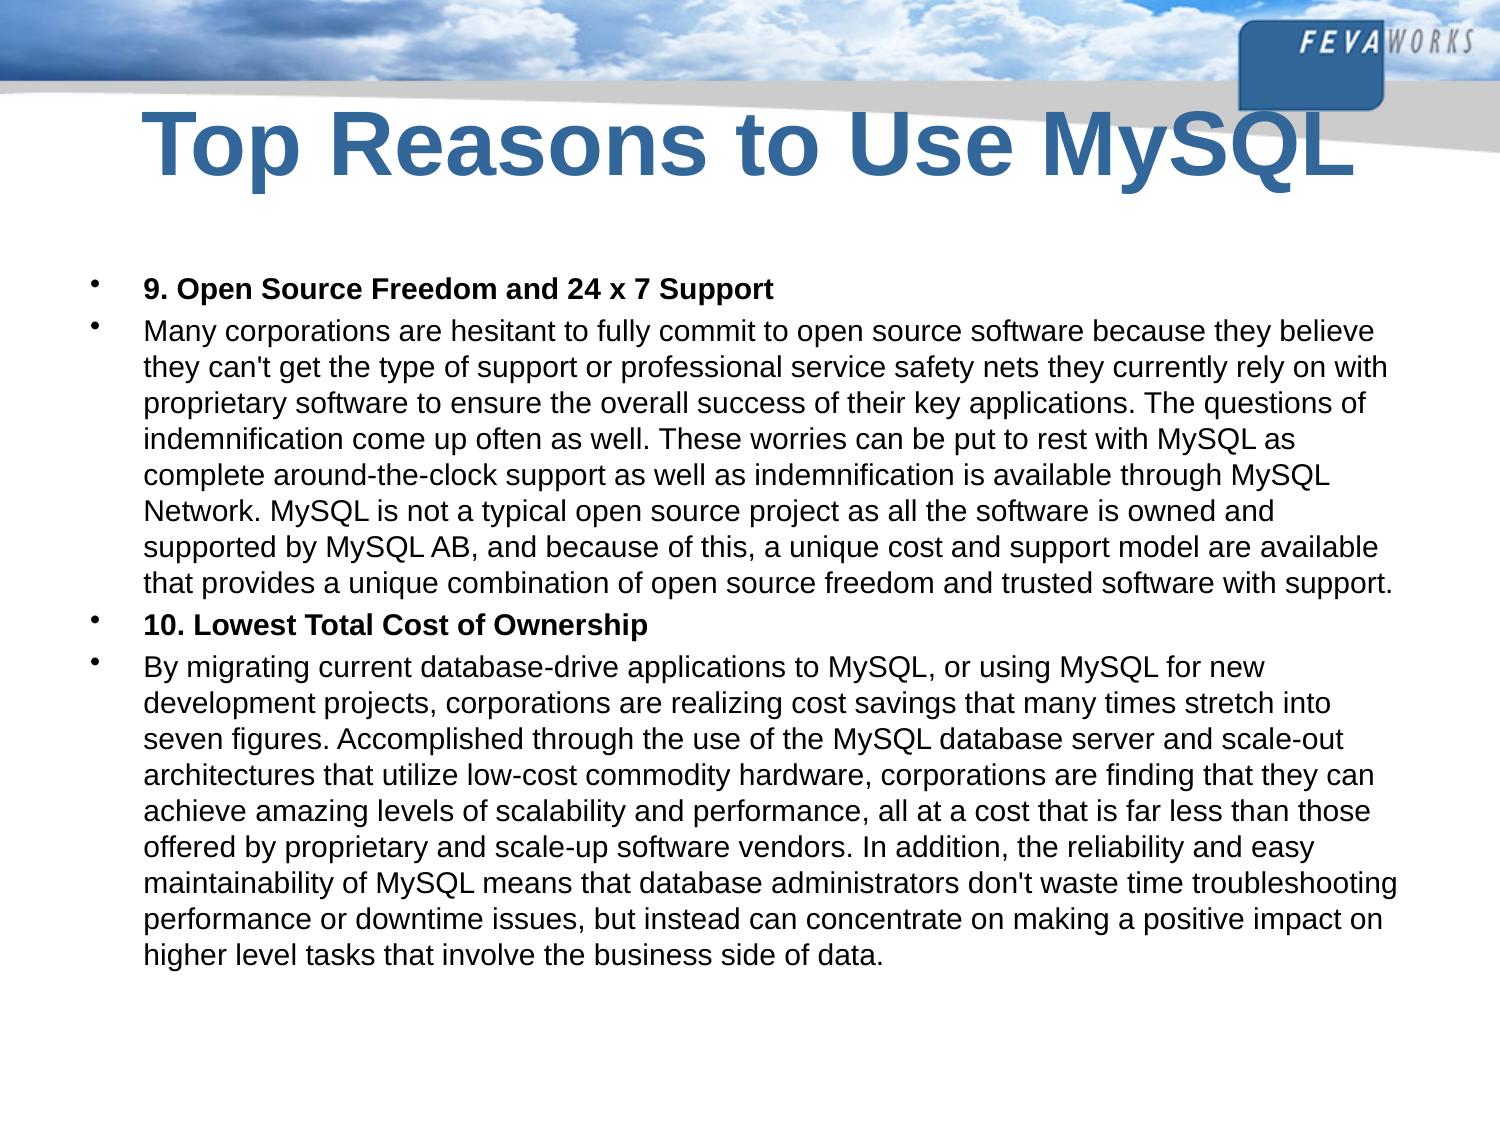

# Top Reasons to Use MySQL
9. Open Source Freedom and 24 x 7 Support
Many corporations are hesitant to fully commit to open source software because they believe they can't get the type of support or professional service safety nets they currently rely on with proprietary software to ensure the overall success of their key applications. The questions of indemnification come up often as well. These worries can be put to rest with MySQL as complete around-the-clock support as well as indemnification is available through MySQL Network. MySQL is not a typical open source project as all the software is owned and supported by MySQL AB, and because of this, a unique cost and support model are available that provides a unique combination of open source freedom and trusted software with support.
10. Lowest Total Cost of Ownership
By migrating current database-drive applications to MySQL, or using MySQL for new development projects, corporations are realizing cost savings that many times stretch into seven figures. Accomplished through the use of the MySQL database server and scale-out architectures that utilize low-cost commodity hardware, corporations are finding that they can achieve amazing levels of scalability and performance, all at a cost that is far less than those offered by proprietary and scale-up software vendors. In addition, the reliability and easy maintainability of MySQL means that database administrators don't waste time troubleshooting performance or downtime issues, but instead can concentrate on making a positive impact on higher level tasks that involve the business side of data.